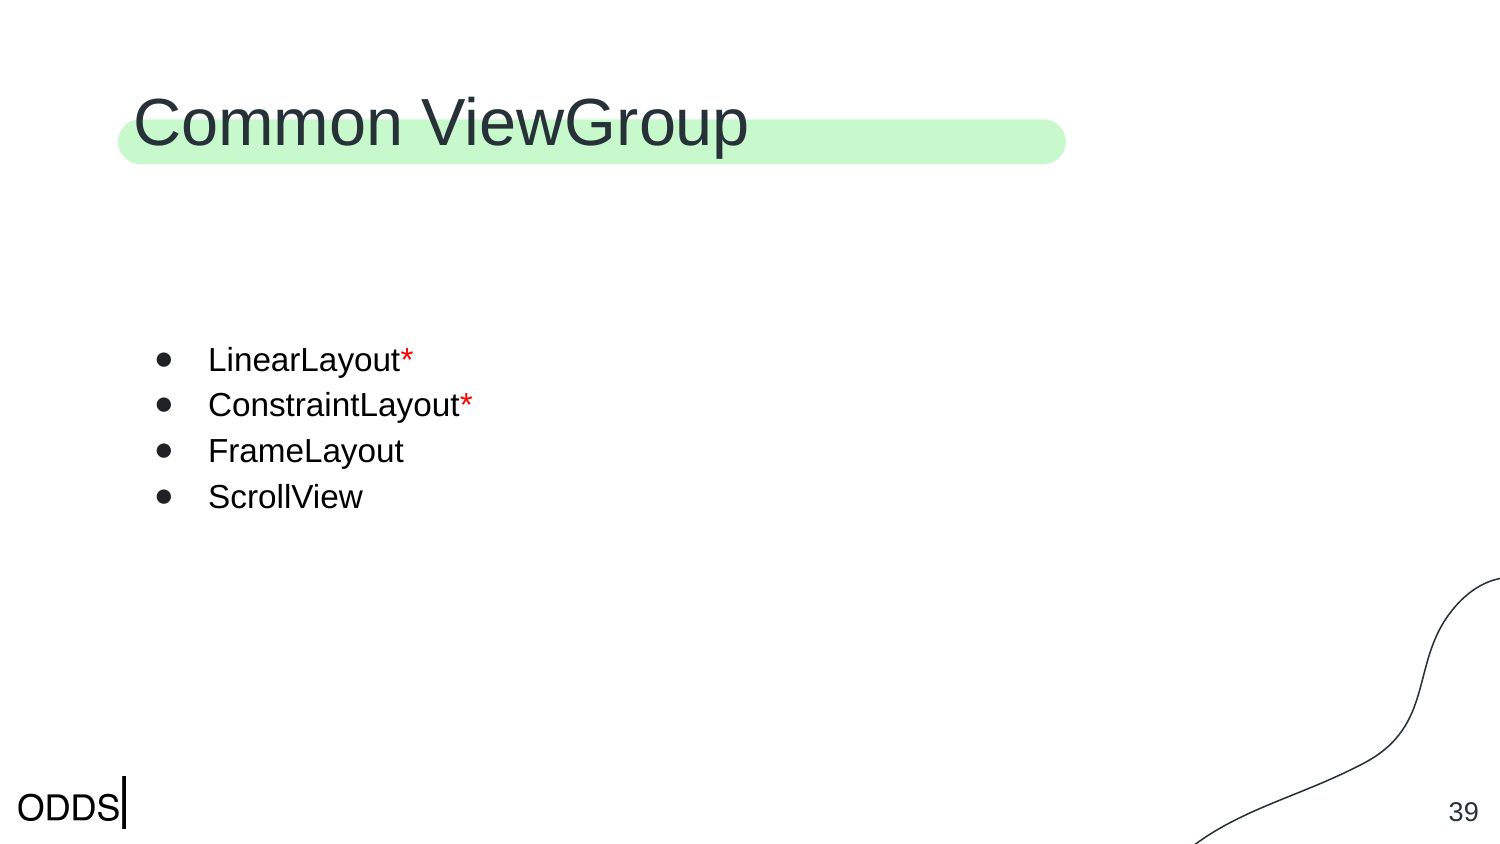

# Common ViewGroup
LinearLayout*
ConstraintLayout*
FrameLayout
ScrollView
39